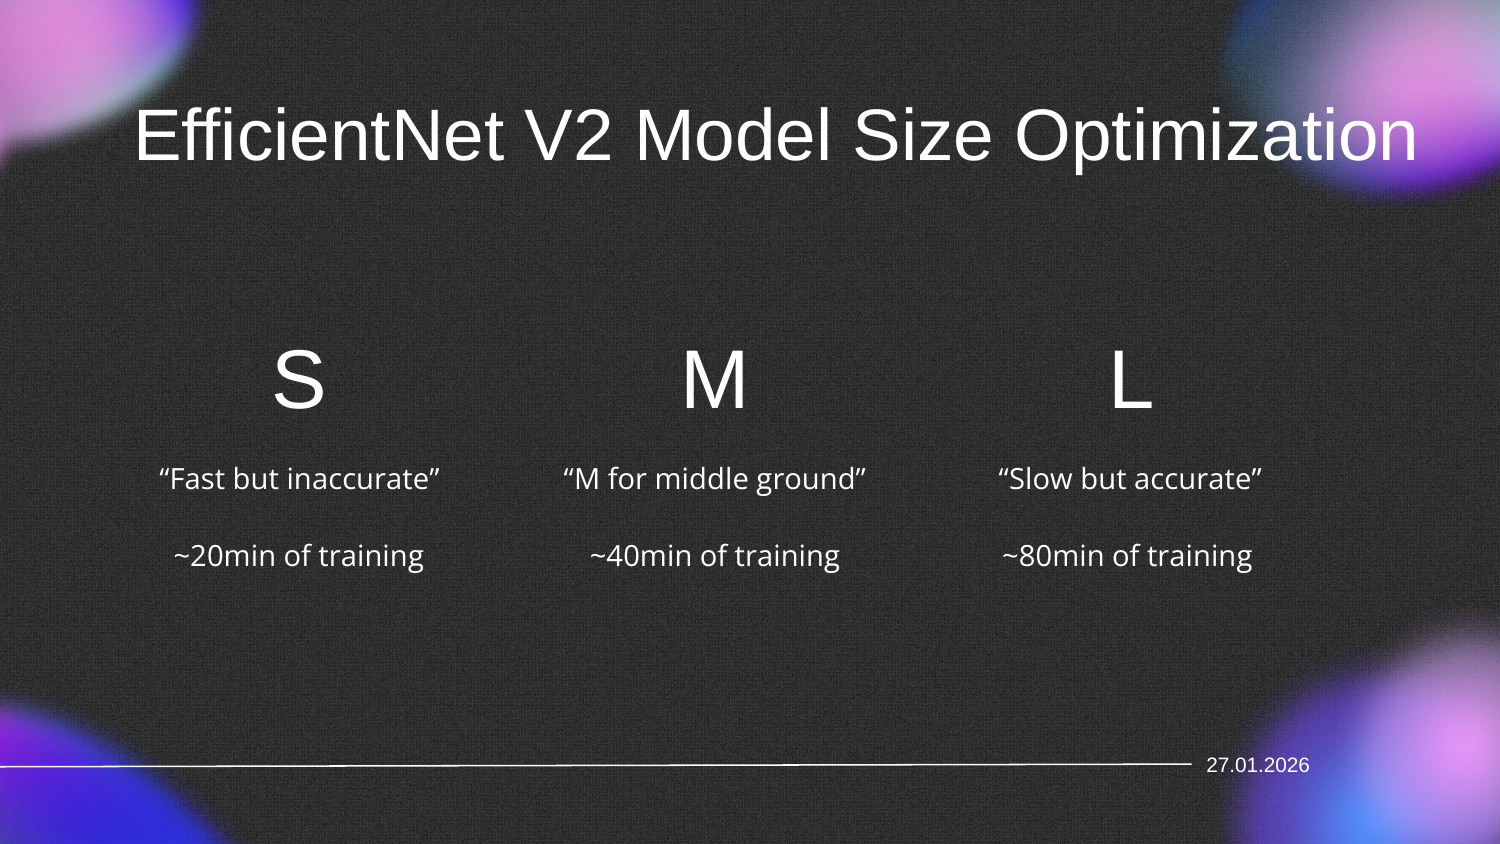

# EfficientNet V2 Model Size Optimization
S
M
L
“Fast but inaccurate”
“M for middle ground”
“Slow but accurate”
~20min of training
~40min of training
~80min of training
27.01.2026